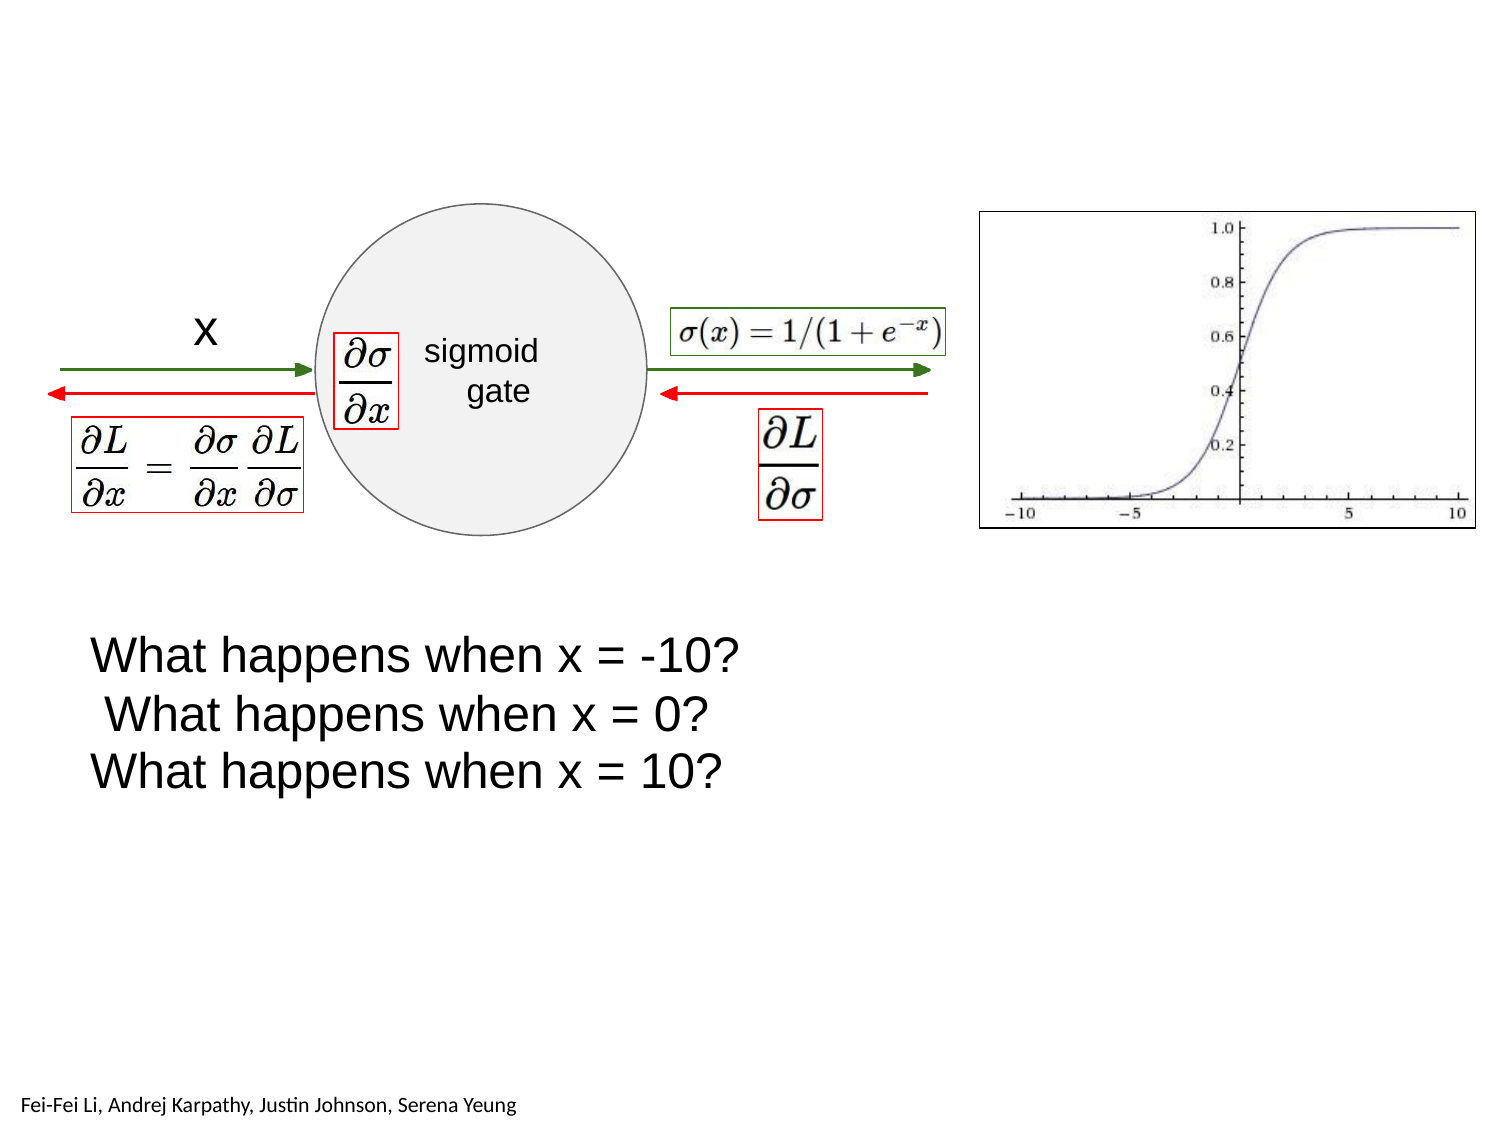

x

# sigmoid  gate
What happens when x = -10?  What happens when x = 0?
What happens when x = 10?
April 22, 2019
13
Lecture 7 -
Fei-Fei Li & Justin Johnson & Serena Yeung	Lecture 7 -	April 22, 2019
Fei-Fei Li, Andrej Karpathy, Justin Johnson, Serena Yeung